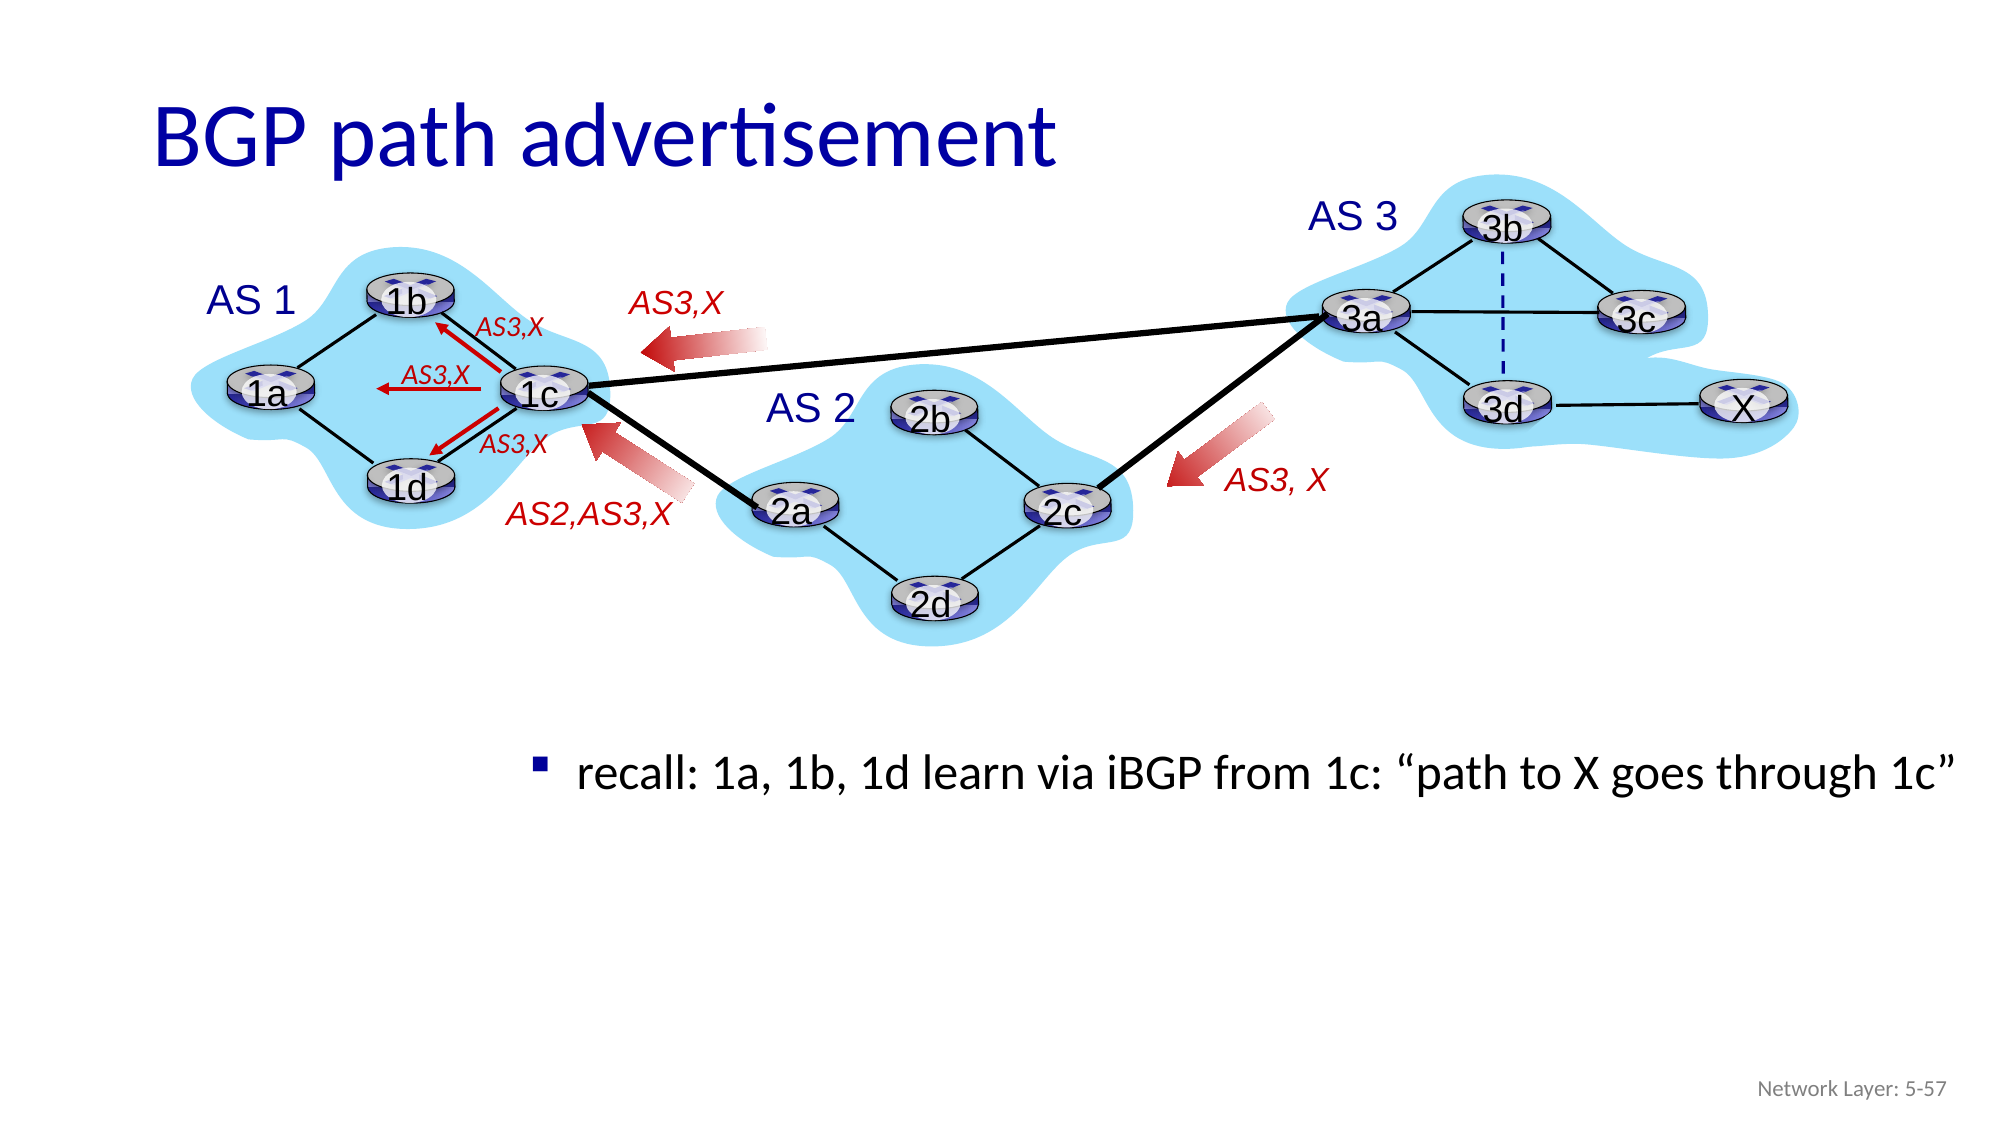

# BGP path advertisement

AS 3
3b

3a

3c

3d

1b

1a

1c

1d

AS 1

2b

2a

2c

2d

AS 2

  X

AS3,X

AS3,X
AS3,X
AS3,X

AS3, X

AS2,AS3,X
recall: 1a, 1b, 1d learn via iBGP from 1c: “path to X goes through 1c”
Network Layer: 5-57